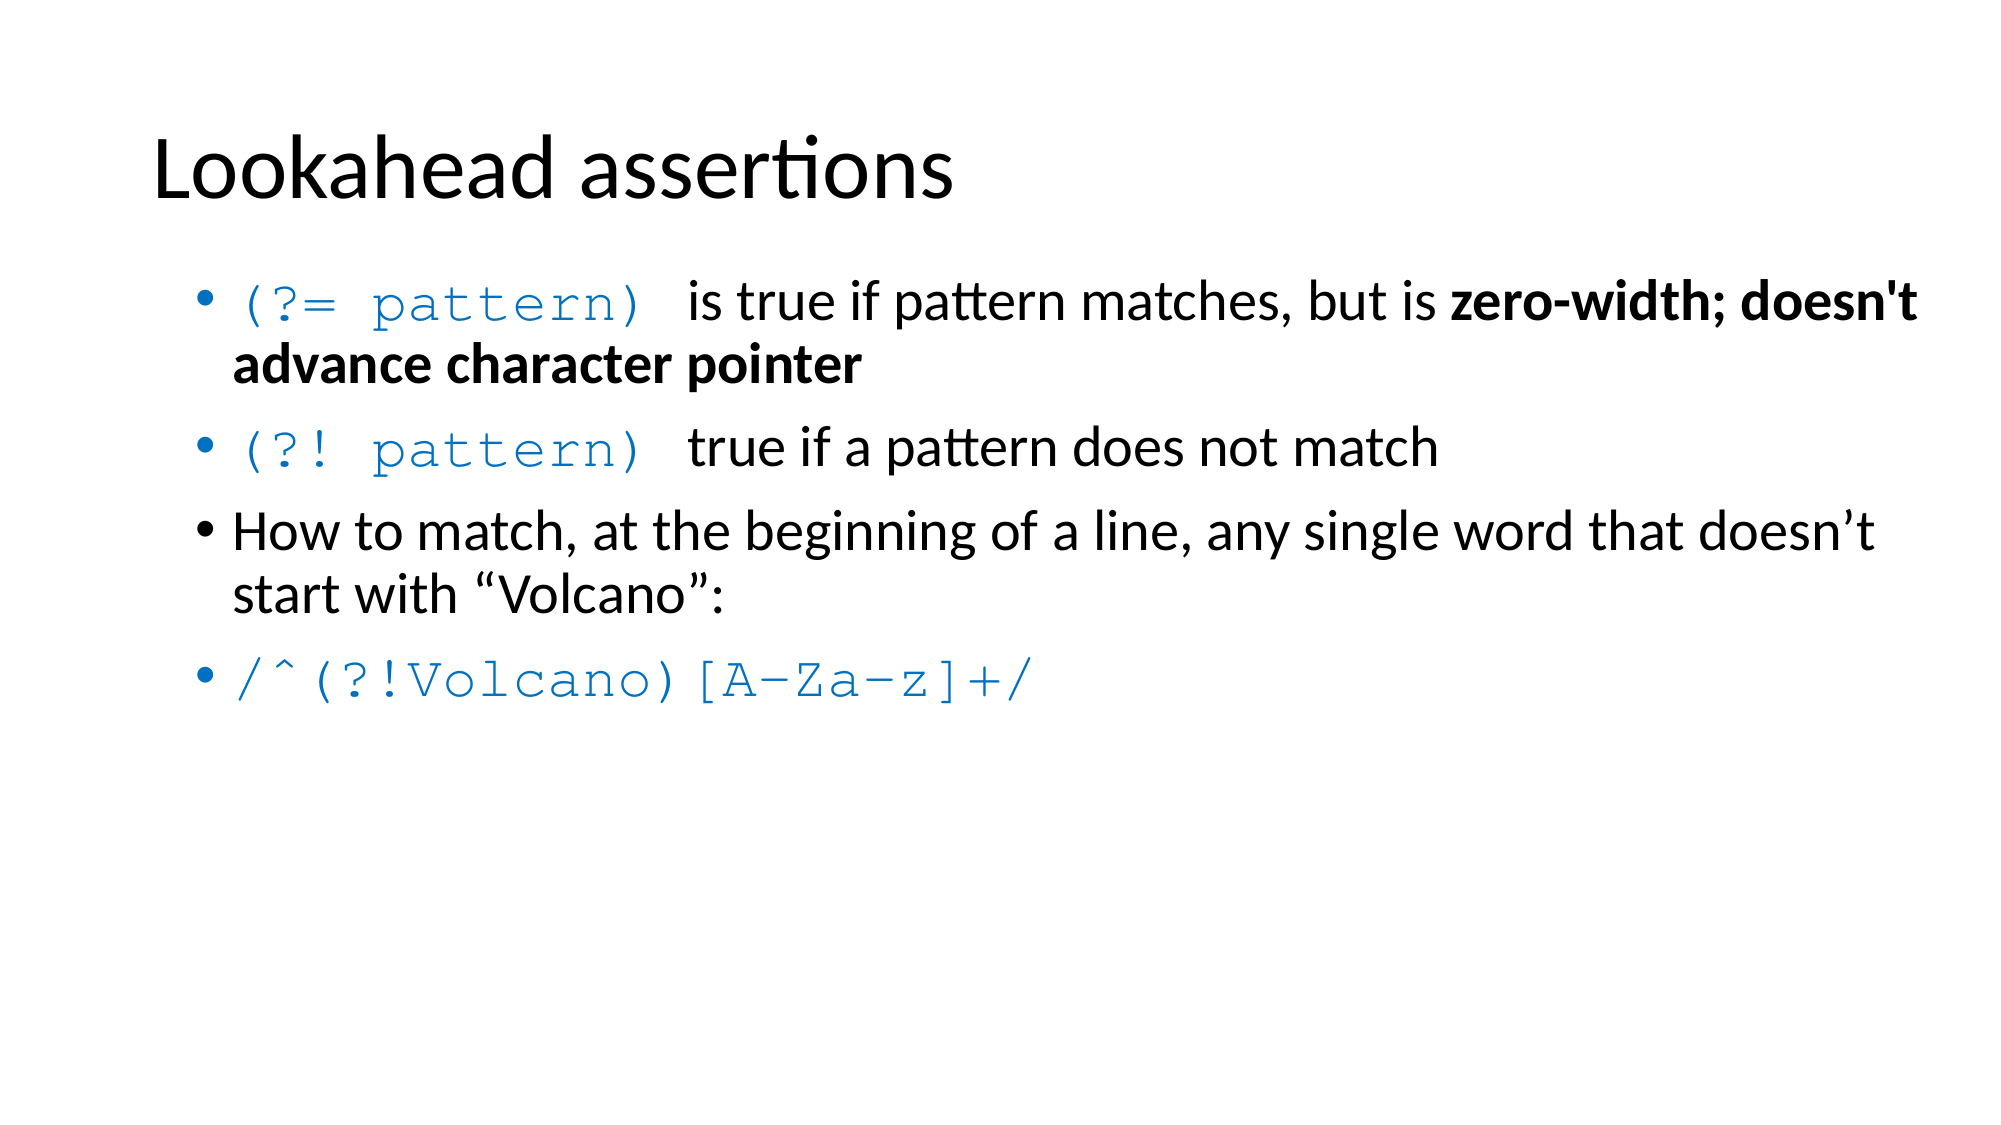

# Lookahead assertions
(?= pattern) is true if pattern matches, but is zero-width; doesn't advance character pointer
(?! pattern) true if a pattern does not match
How to match, at the beginning of a line, any single word that doesn’t start with “Volcano”:
/ˆ(?!Volcano)[A-Za-z]+/